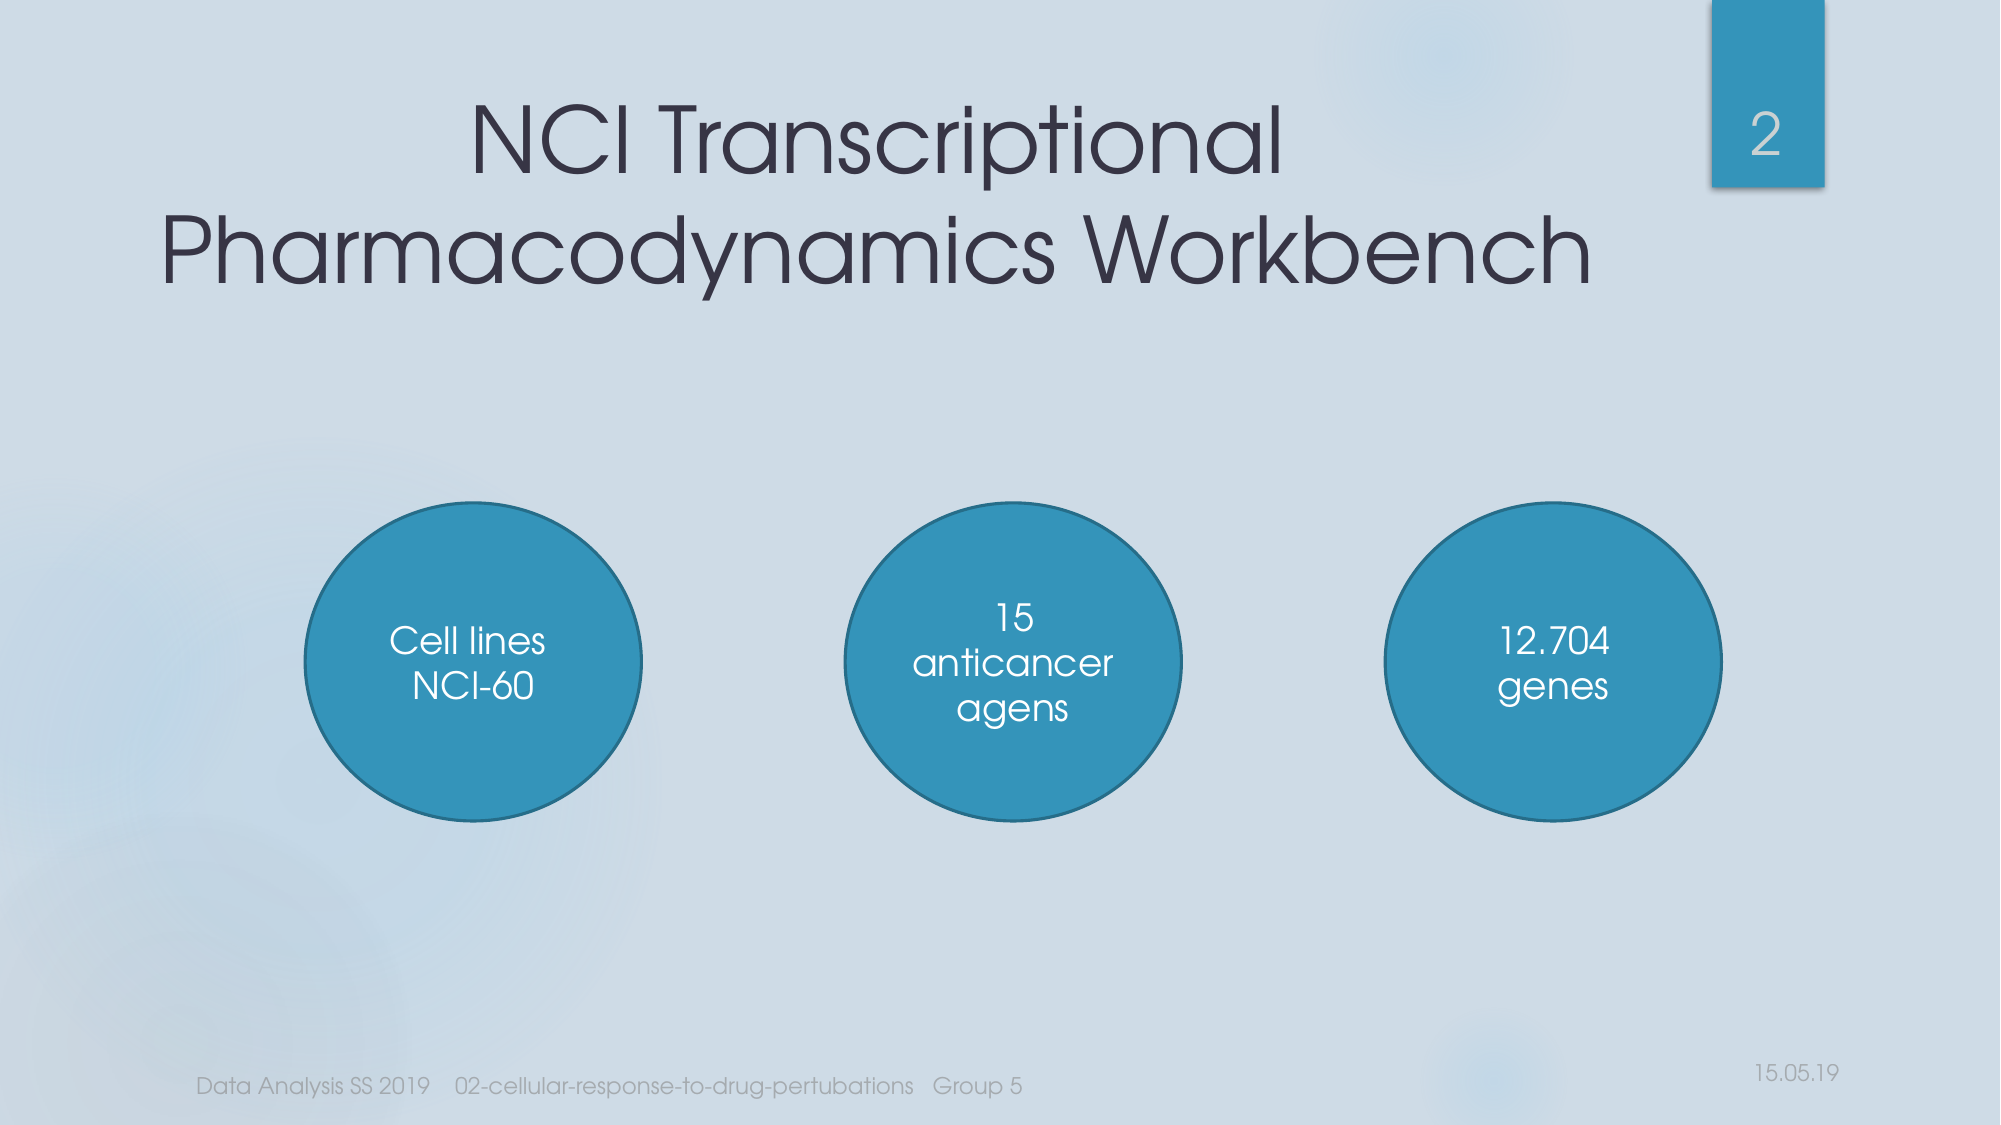

2
# NCI Transcriptional Pharmacodynamics Workbench
Cell lines
NCI-60
15 anticancer agens
12.704
genes
15.05.19
Data Analysis SS 2019    02-cellular-response-to-drug-pertubations   Group 5